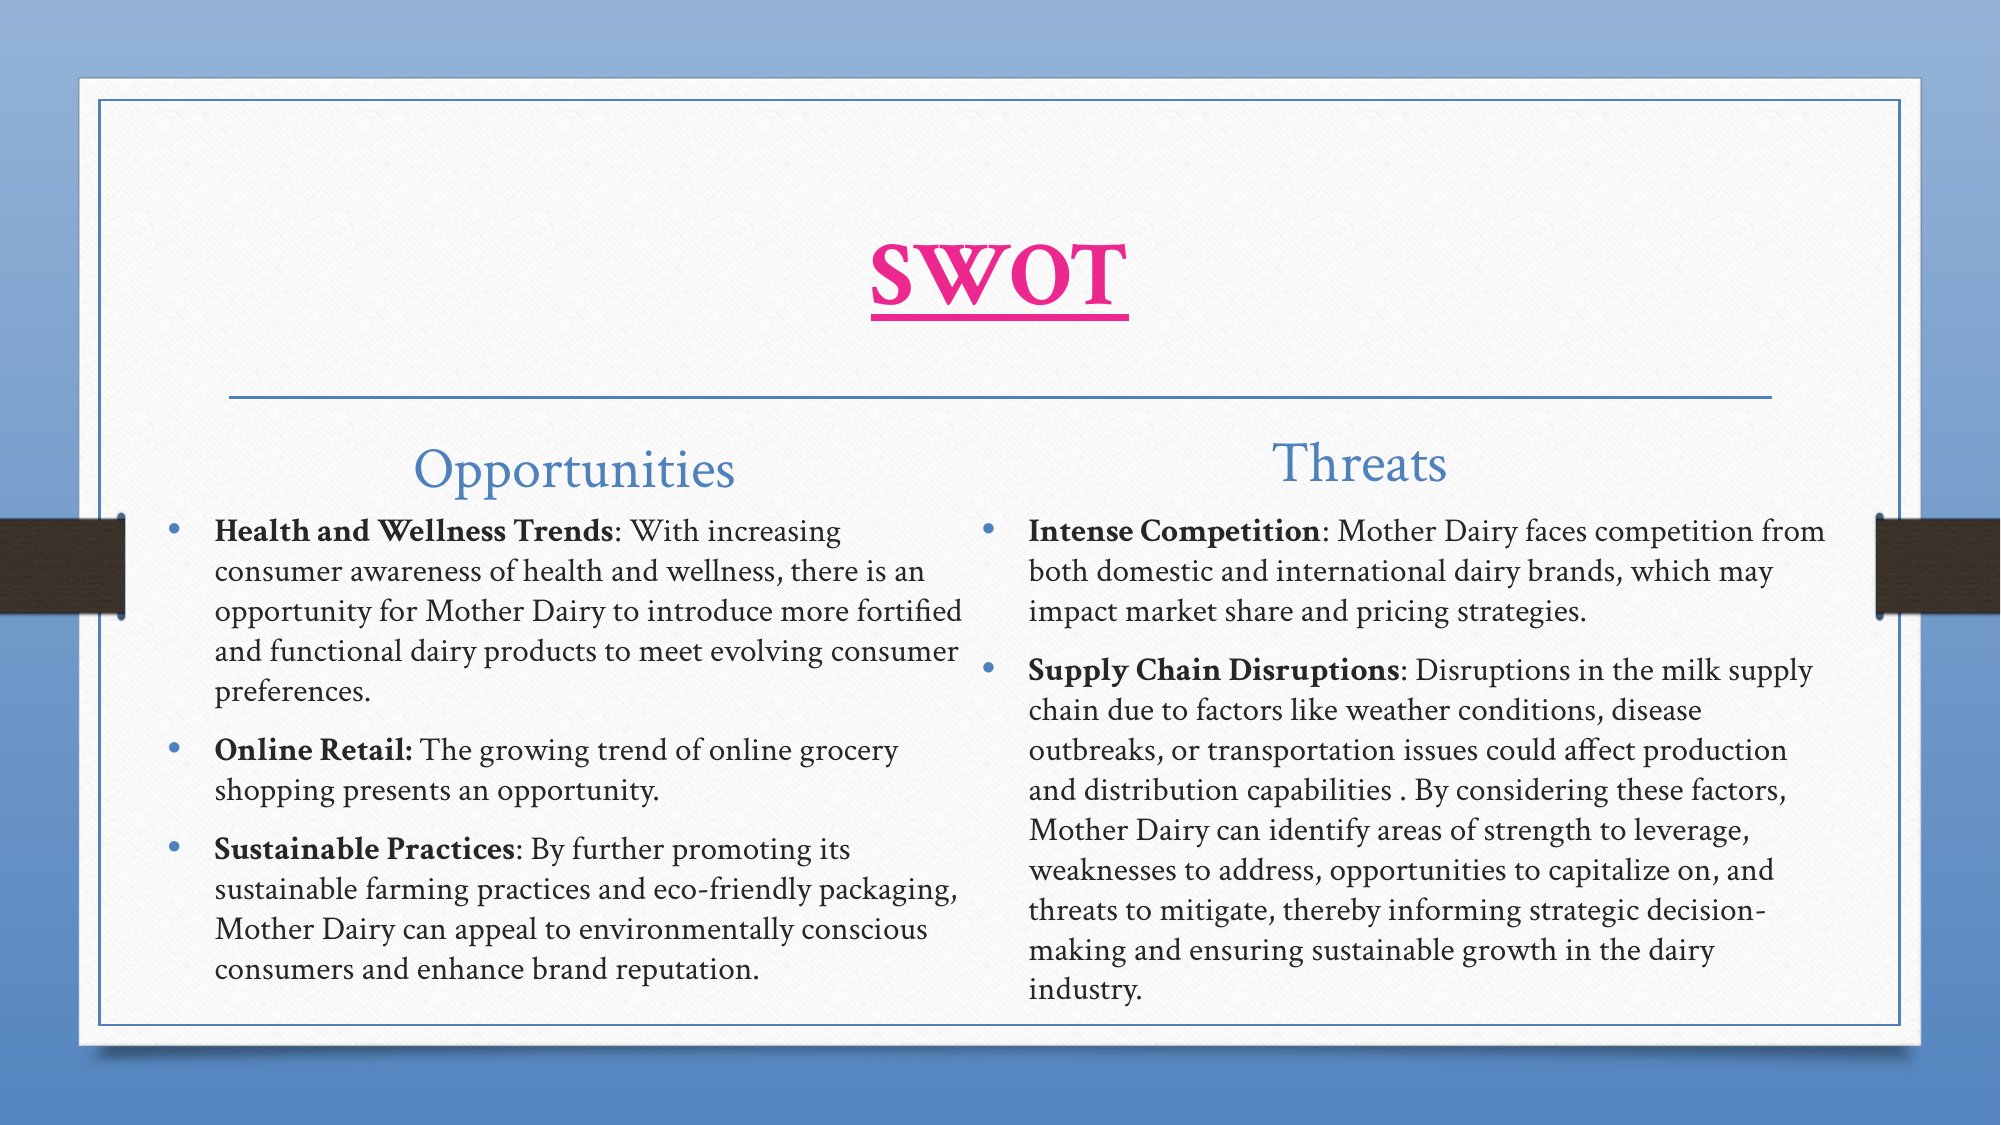

# SWOT
Threats
Opportunities
Health and Wellness Trends: With increasing consumer awareness of health and wellness, there is an opportunity for Mother Dairy to introduce more fortified and functional dairy products to meet evolving consumer preferences.
Online Retail: The growing trend of online grocery shopping presents an opportunity.
Sustainable Practices: By further promoting its sustainable farming practices and eco-friendly packaging, Mother Dairy can appeal to environmentally conscious consumers and enhance brand reputation.
Intense Competition: Mother Dairy faces competition from both domestic and international dairy brands, which may impact market share and pricing strategies.
Supply Chain Disruptions: Disruptions in the milk supply chain due to factors like weather conditions, disease outbreaks, or transportation issues could affect production and distribution capabilities . By considering these factors, Mother Dairy can identify areas of strength to leverage, weaknesses to address, opportunities to capitalize on, and threats to mitigate, thereby informing strategic decision-making and ensuring sustainable growth in the dairy industry.